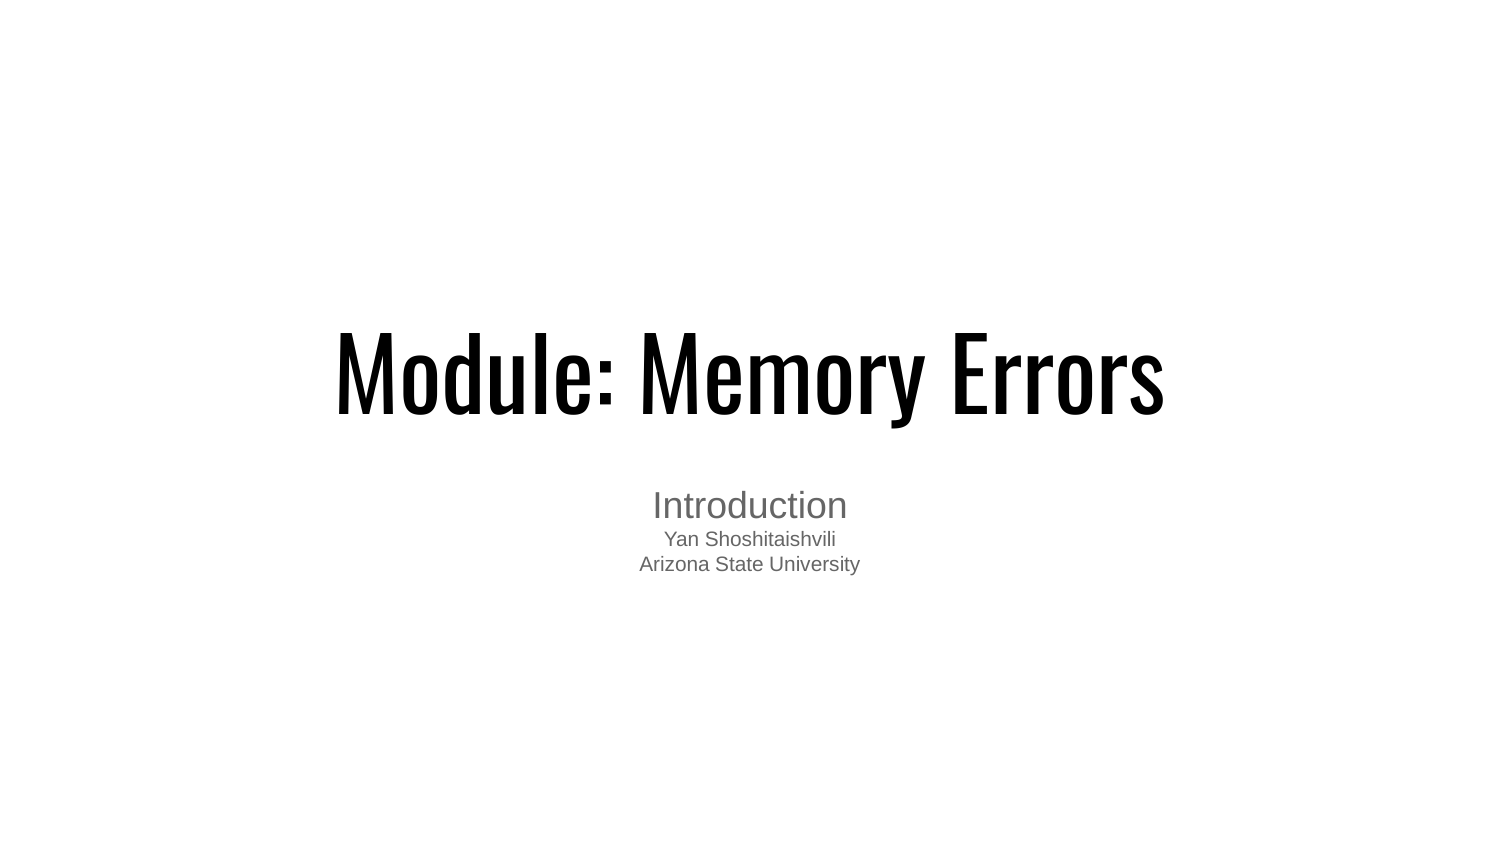

# Module: Memory Errors
Introduction
Yan Shoshitaishvili
Arizona State University